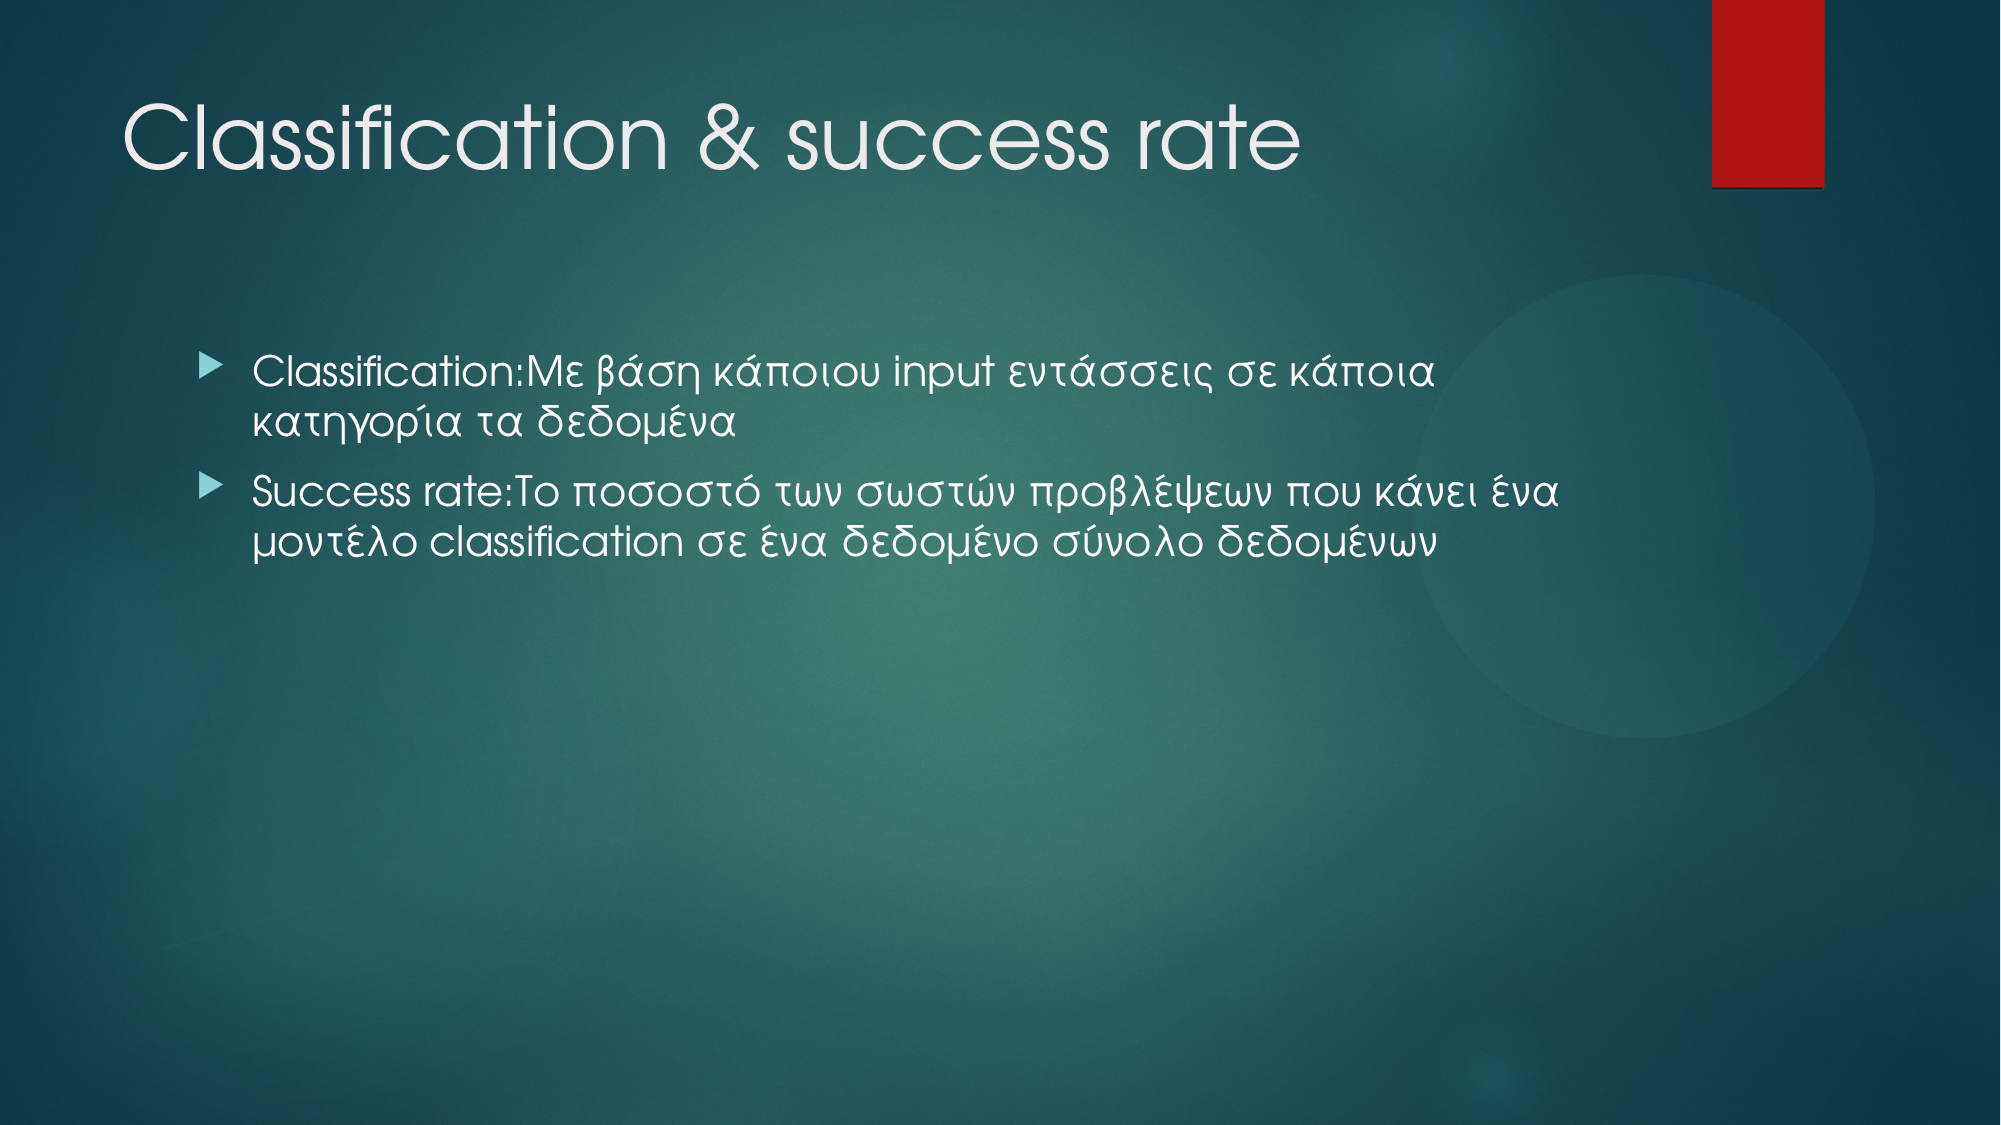

# Classification & success rate
Classification:Με βάση κάποιου input εντάσσεις σε κάποια κατηγορία τα δεδομένα
Success rate:Tο ποσοστό των σωστών προβλέψεων που κάνει ένα μοντέλο classification σε ένα δεδομένο σύνολο δεδοµένων